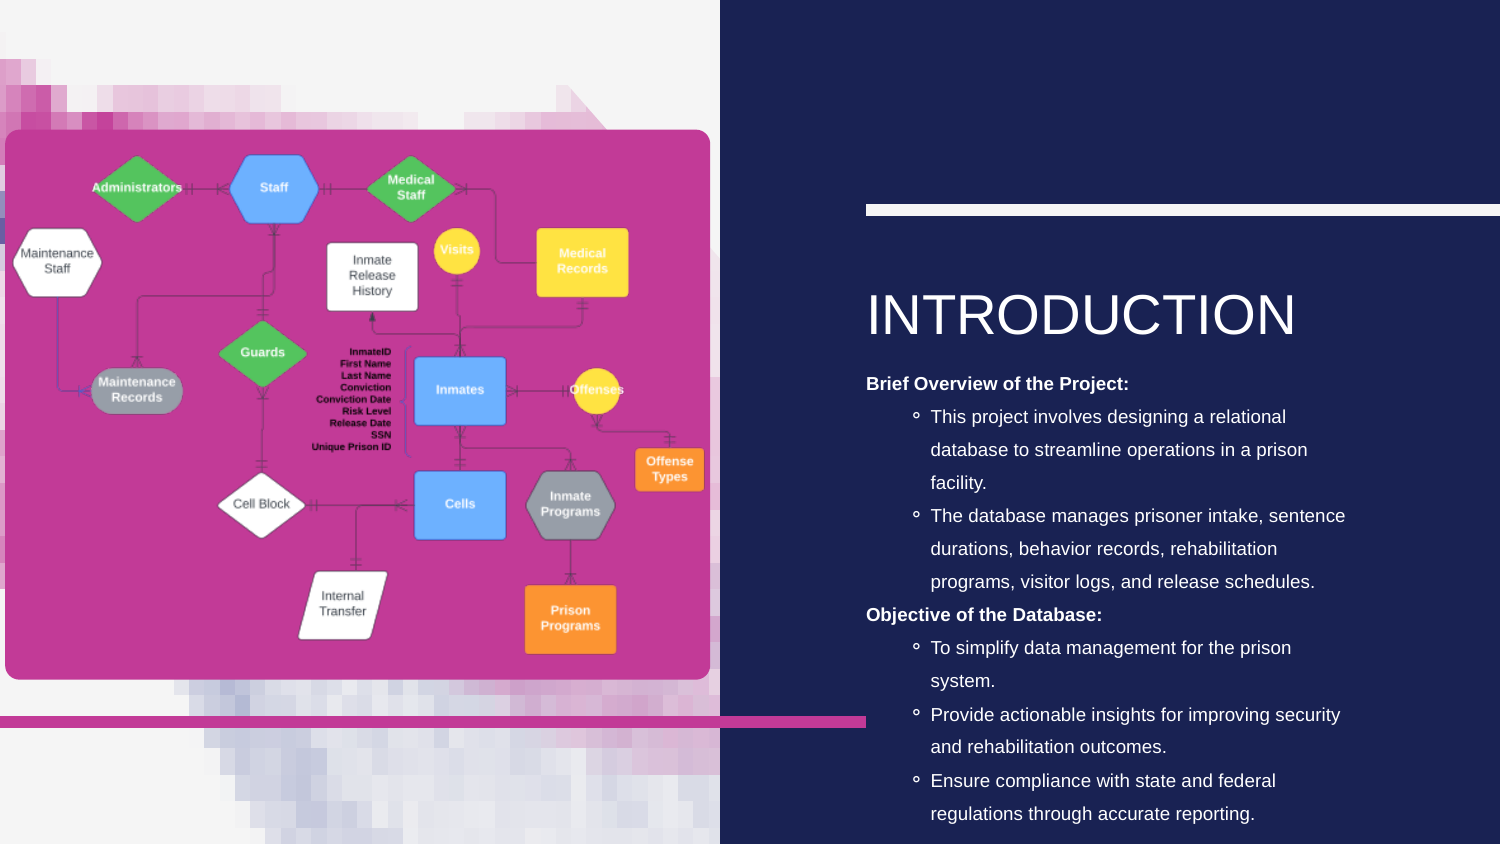

INTRODUCTION
Brief Overview of the Project:
This project involves designing a relational database to streamline operations in a prison facility.
The database manages prisoner intake, sentence durations, behavior records, rehabilitation programs, visitor logs, and release schedules.
Objective of the Database:
To simplify data management for the prison system.
Provide actionable insights for improving security and rehabilitation outcomes.
Ensure compliance with state and federal regulations through accurate reporting.